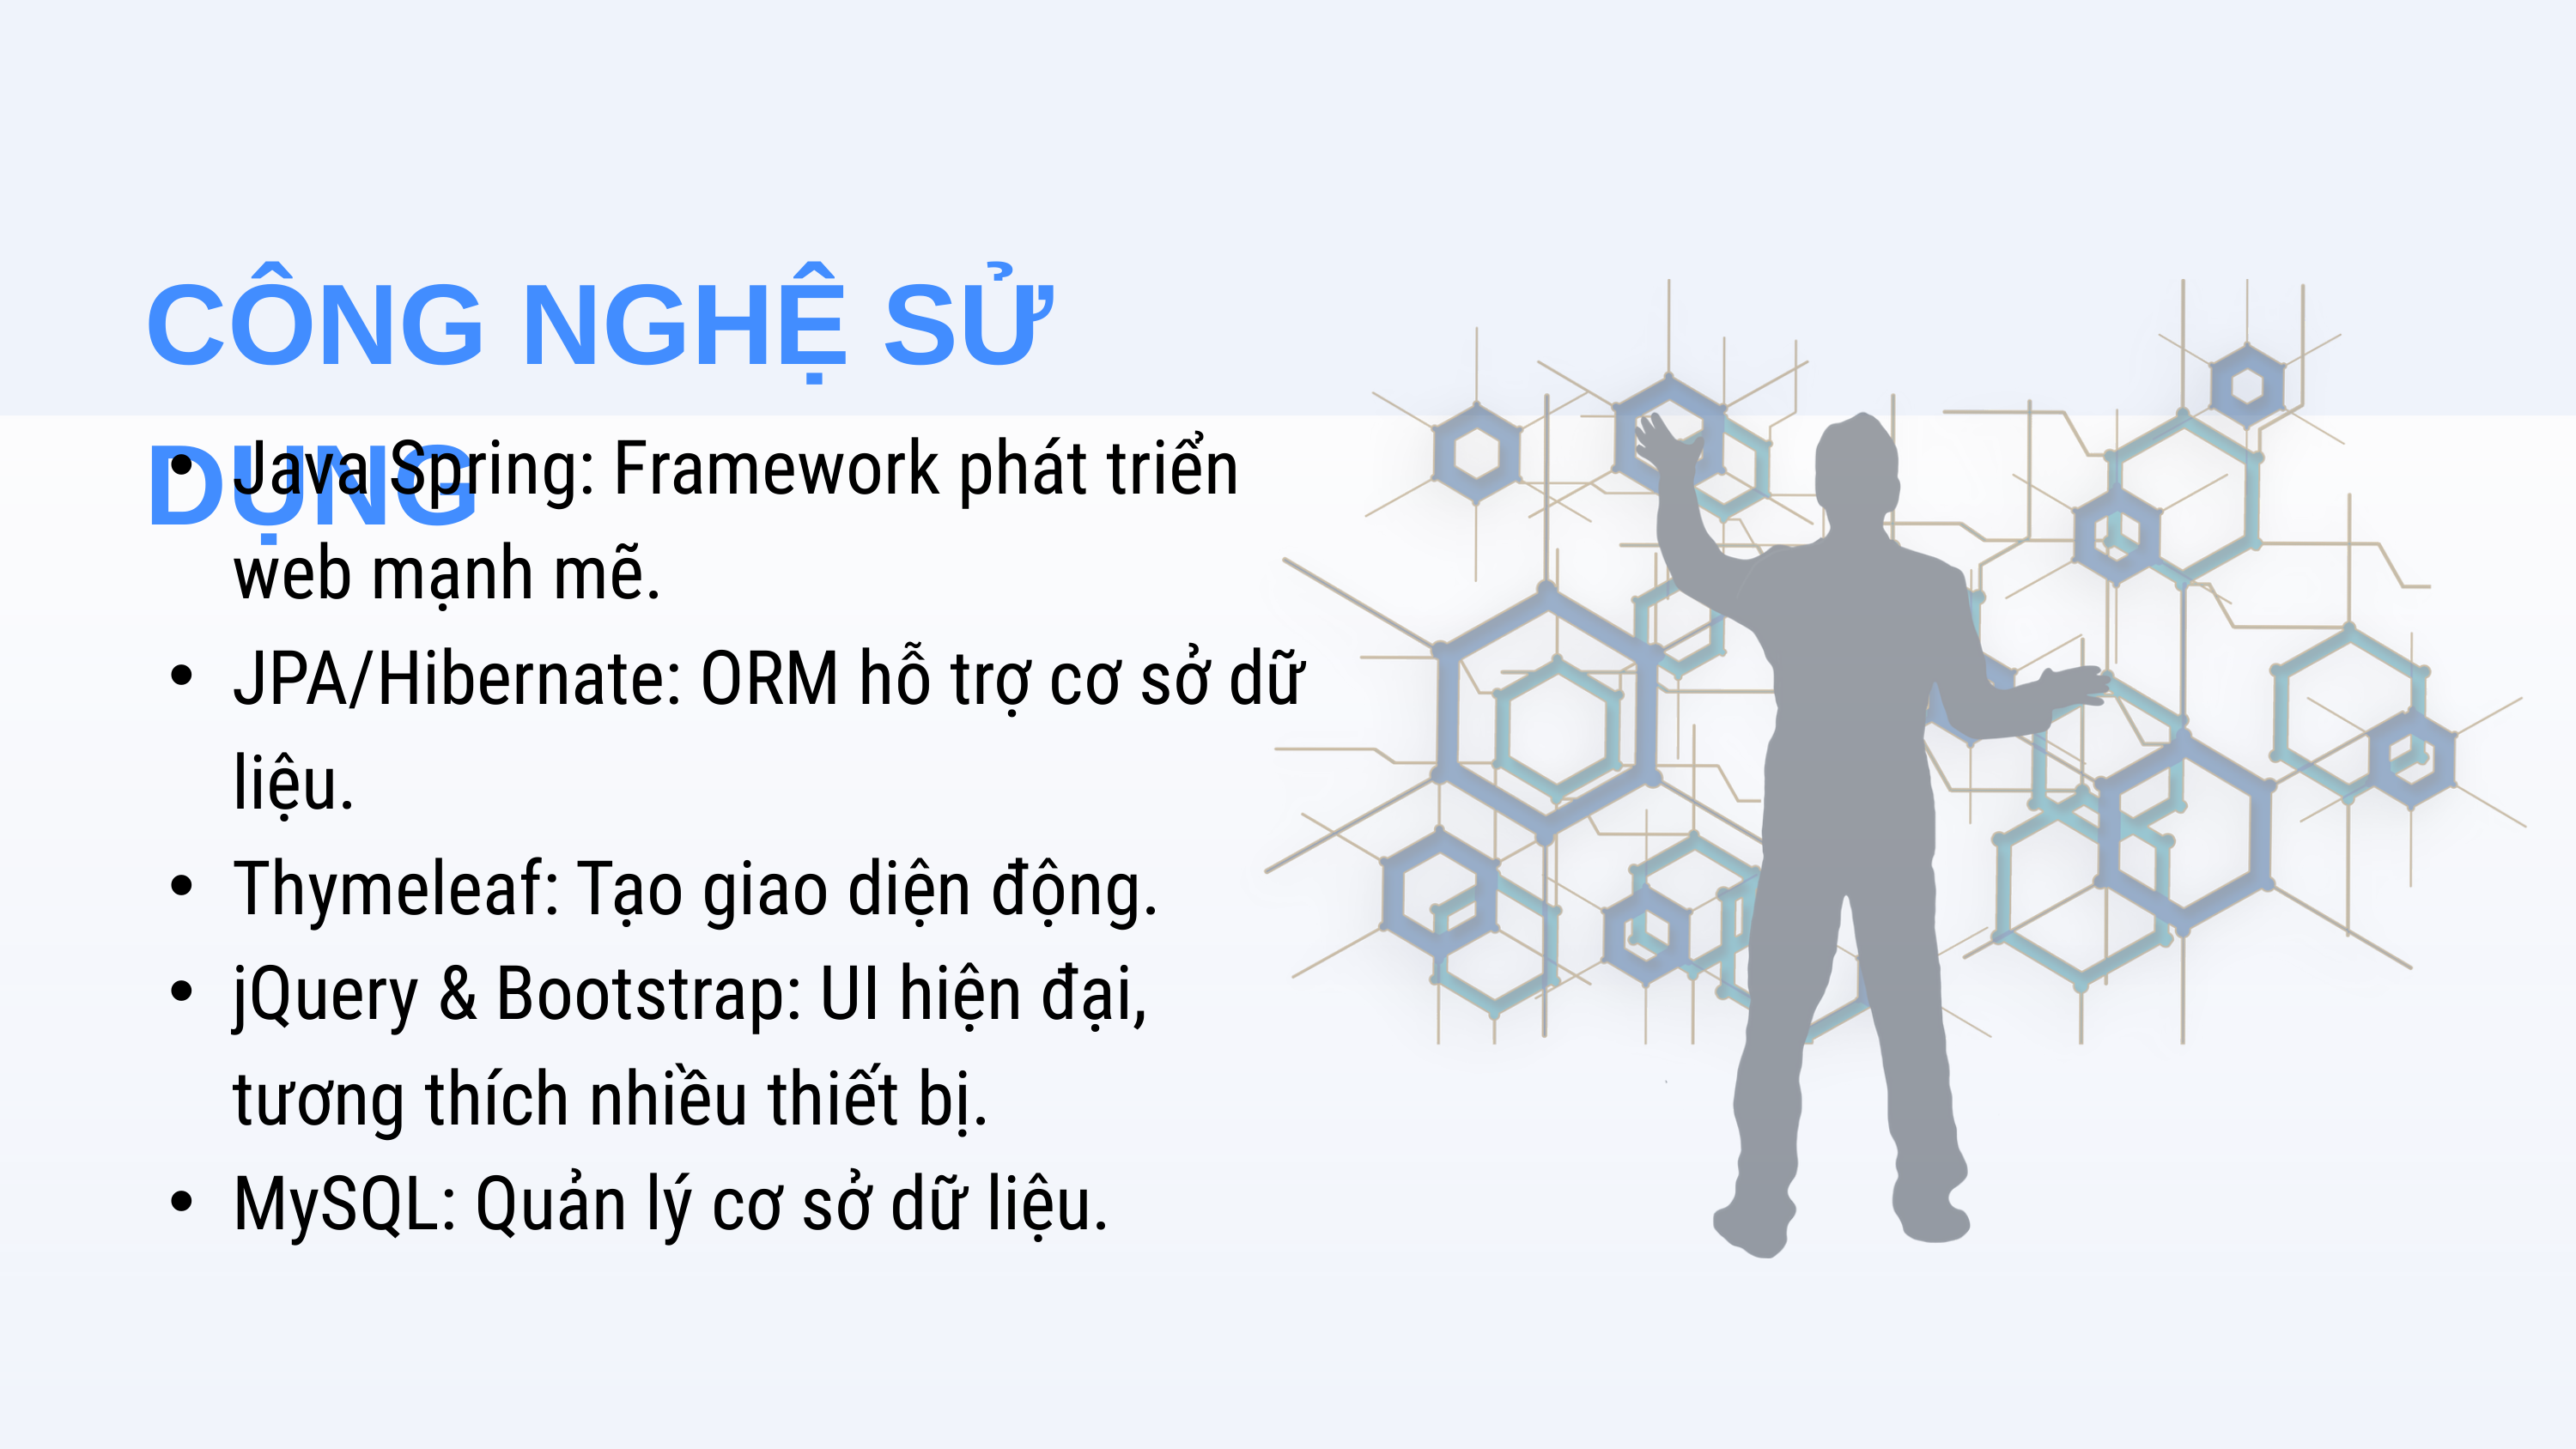

CÔNG NGHỆ SỬ DỤNG

Java Spring: Framework phát triển web mạnh mẽ.
JPA/Hibernate: ORM hỗ trợ cơ sở dữ liệu.
Thymeleaf: Tạo giao diện động.
jQuery & Bootstrap: UI hiện đại, tương thích nhiều thiết bị.
MySQL: Quản lý cơ sở dữ liệu.